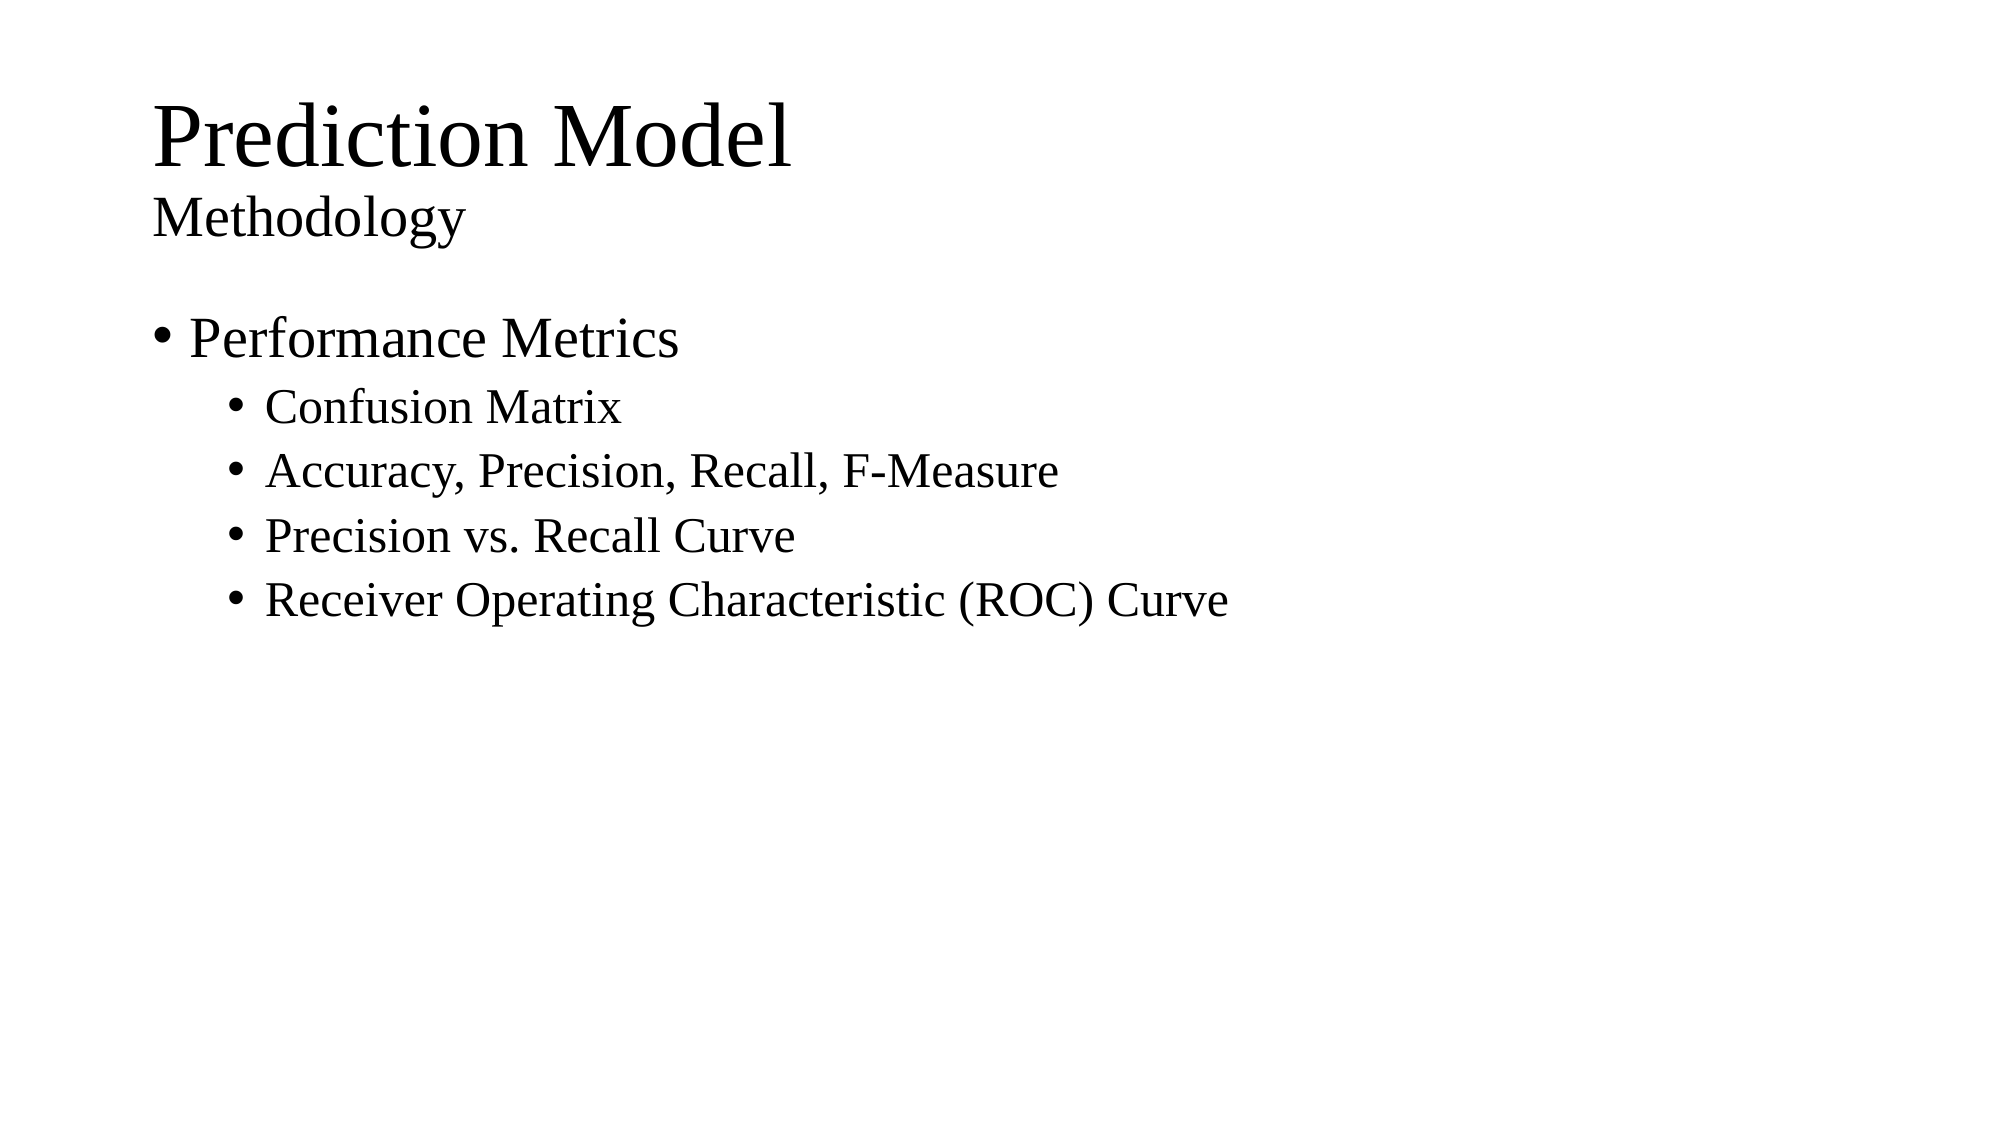

# Prediction Model Methodology
Performance Metrics
Confusion Matrix
Accuracy, Precision, Recall, F-Measure
Precision vs. Recall Curve
Receiver Operating Characteristic (ROC) Curve